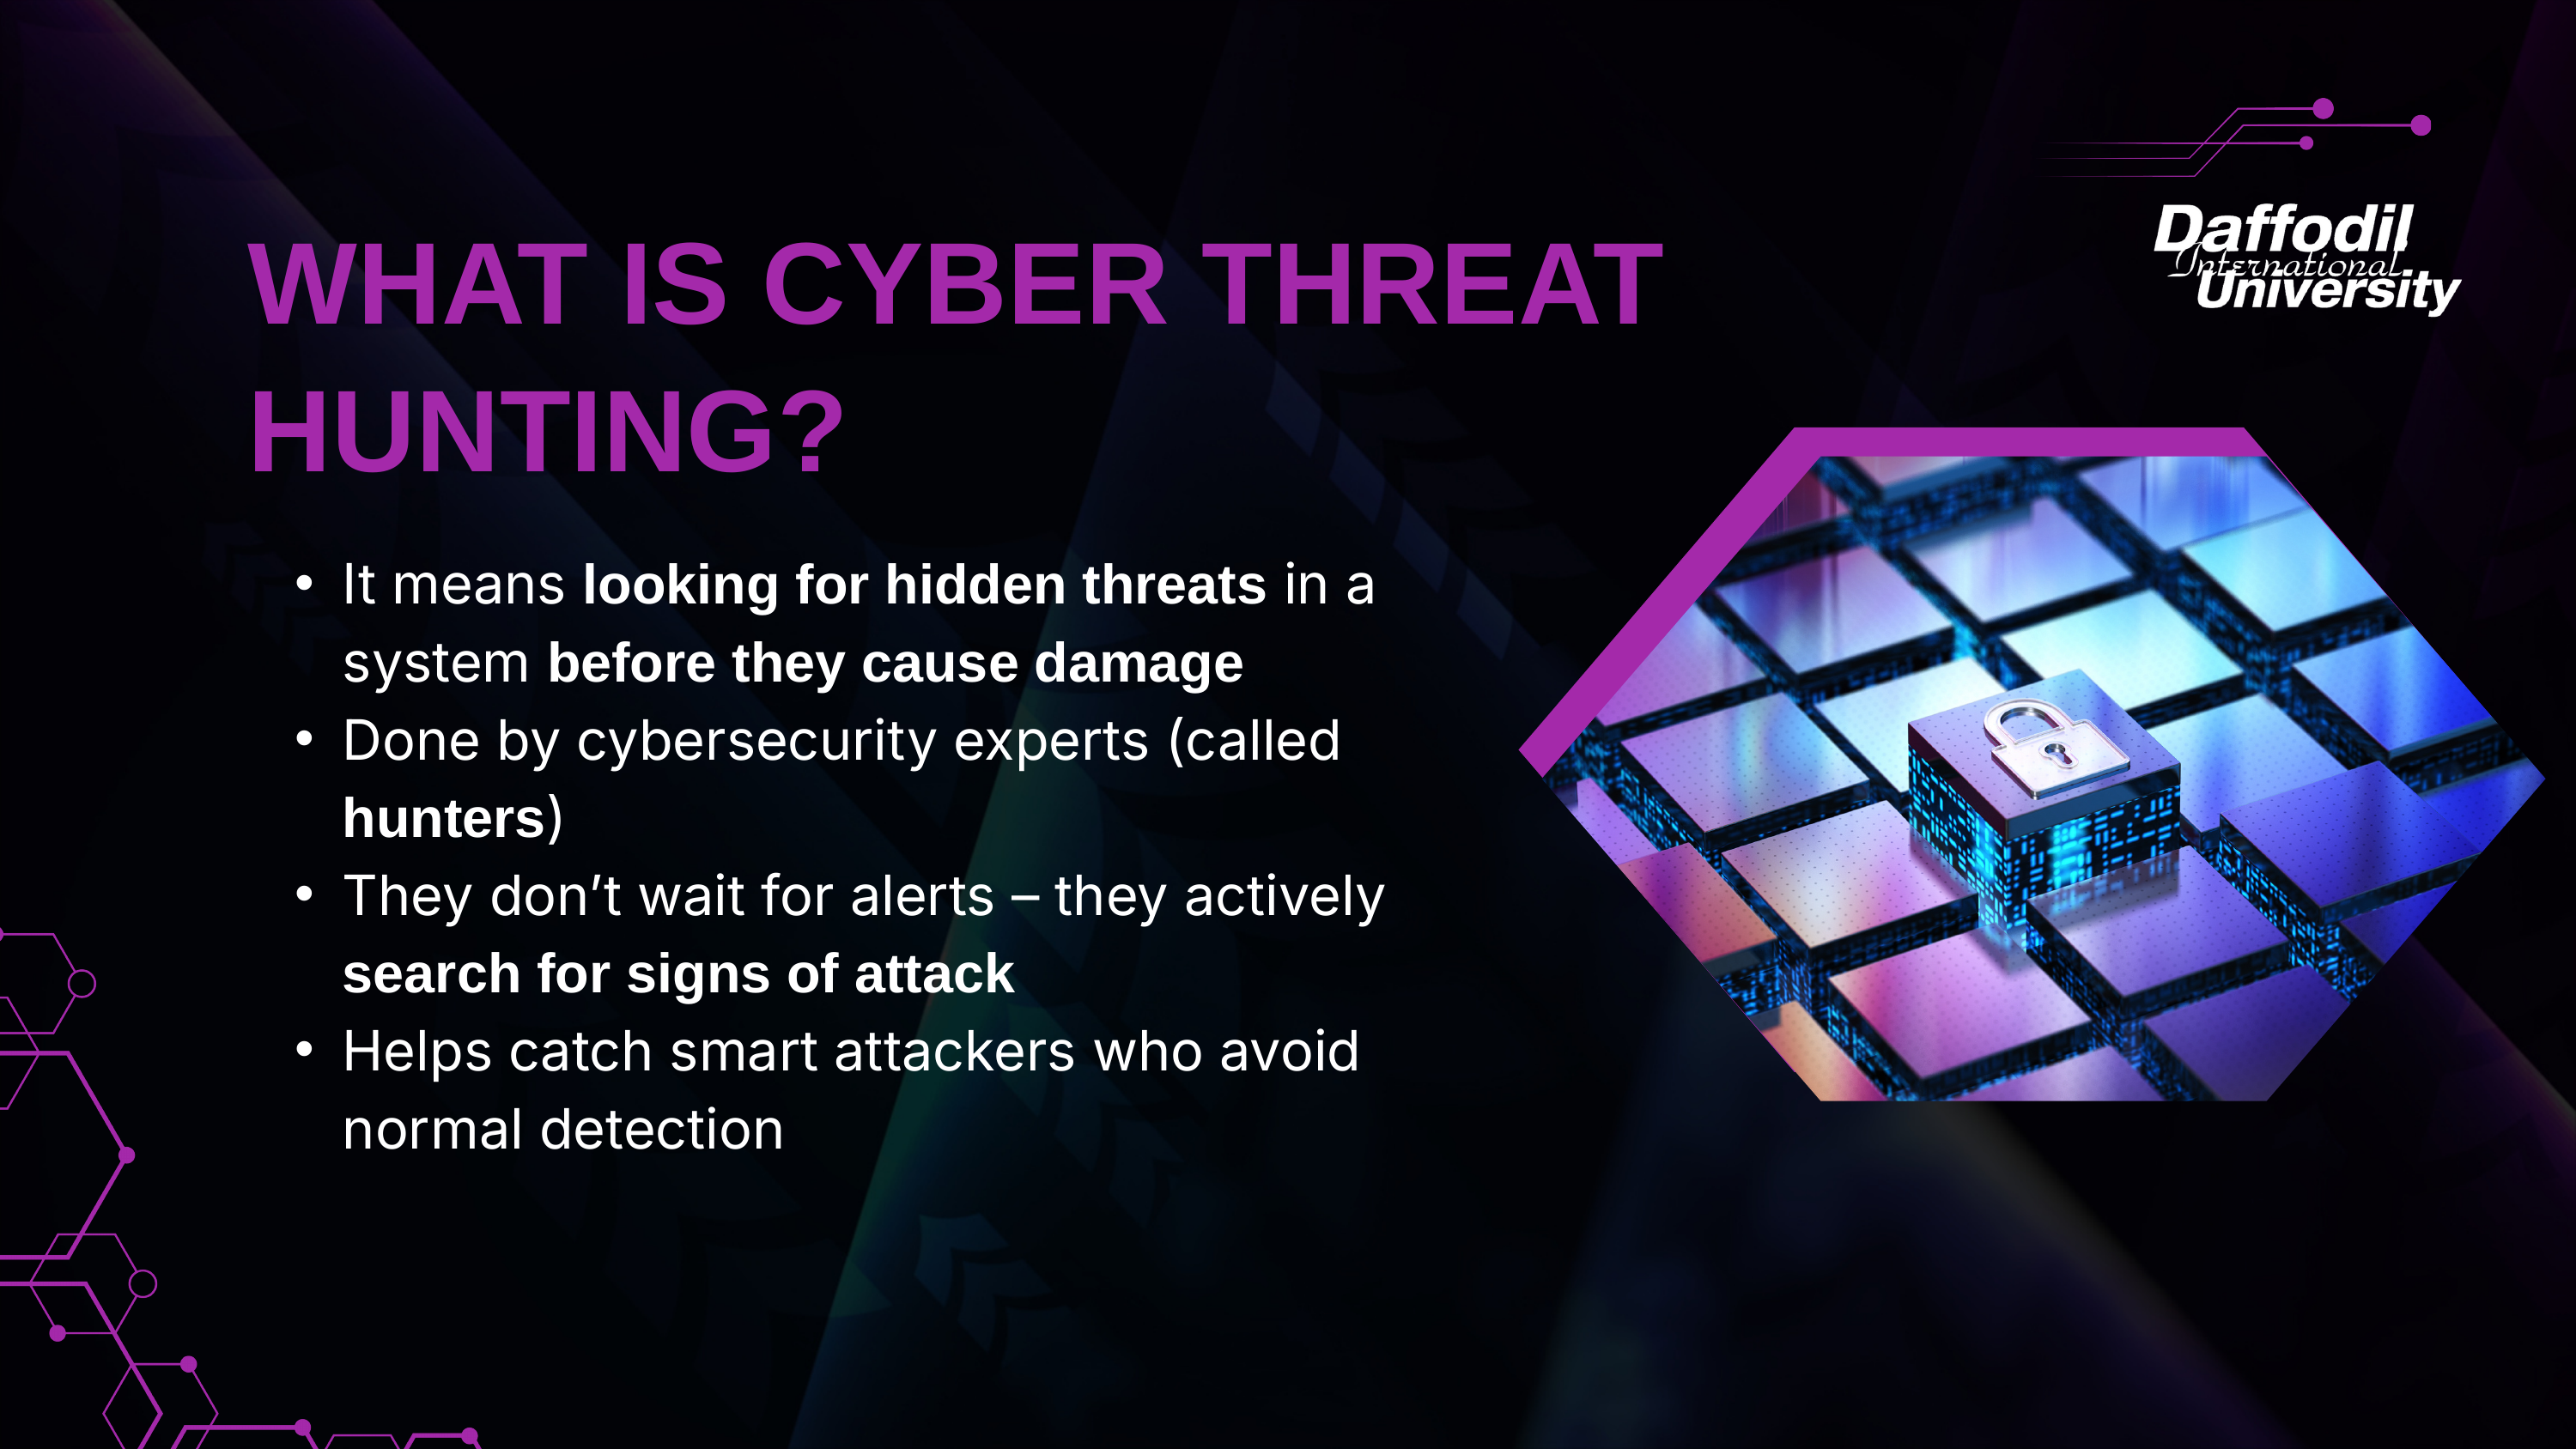

WHAT IS CYBER THREAT HUNTING?

It means looking for hidden threats in a system before they cause damage
Done by cybersecurity experts (called hunters)
They don’t wait for alerts – they actively search for signs of attack
Helps catch smart attackers who avoid normal detection